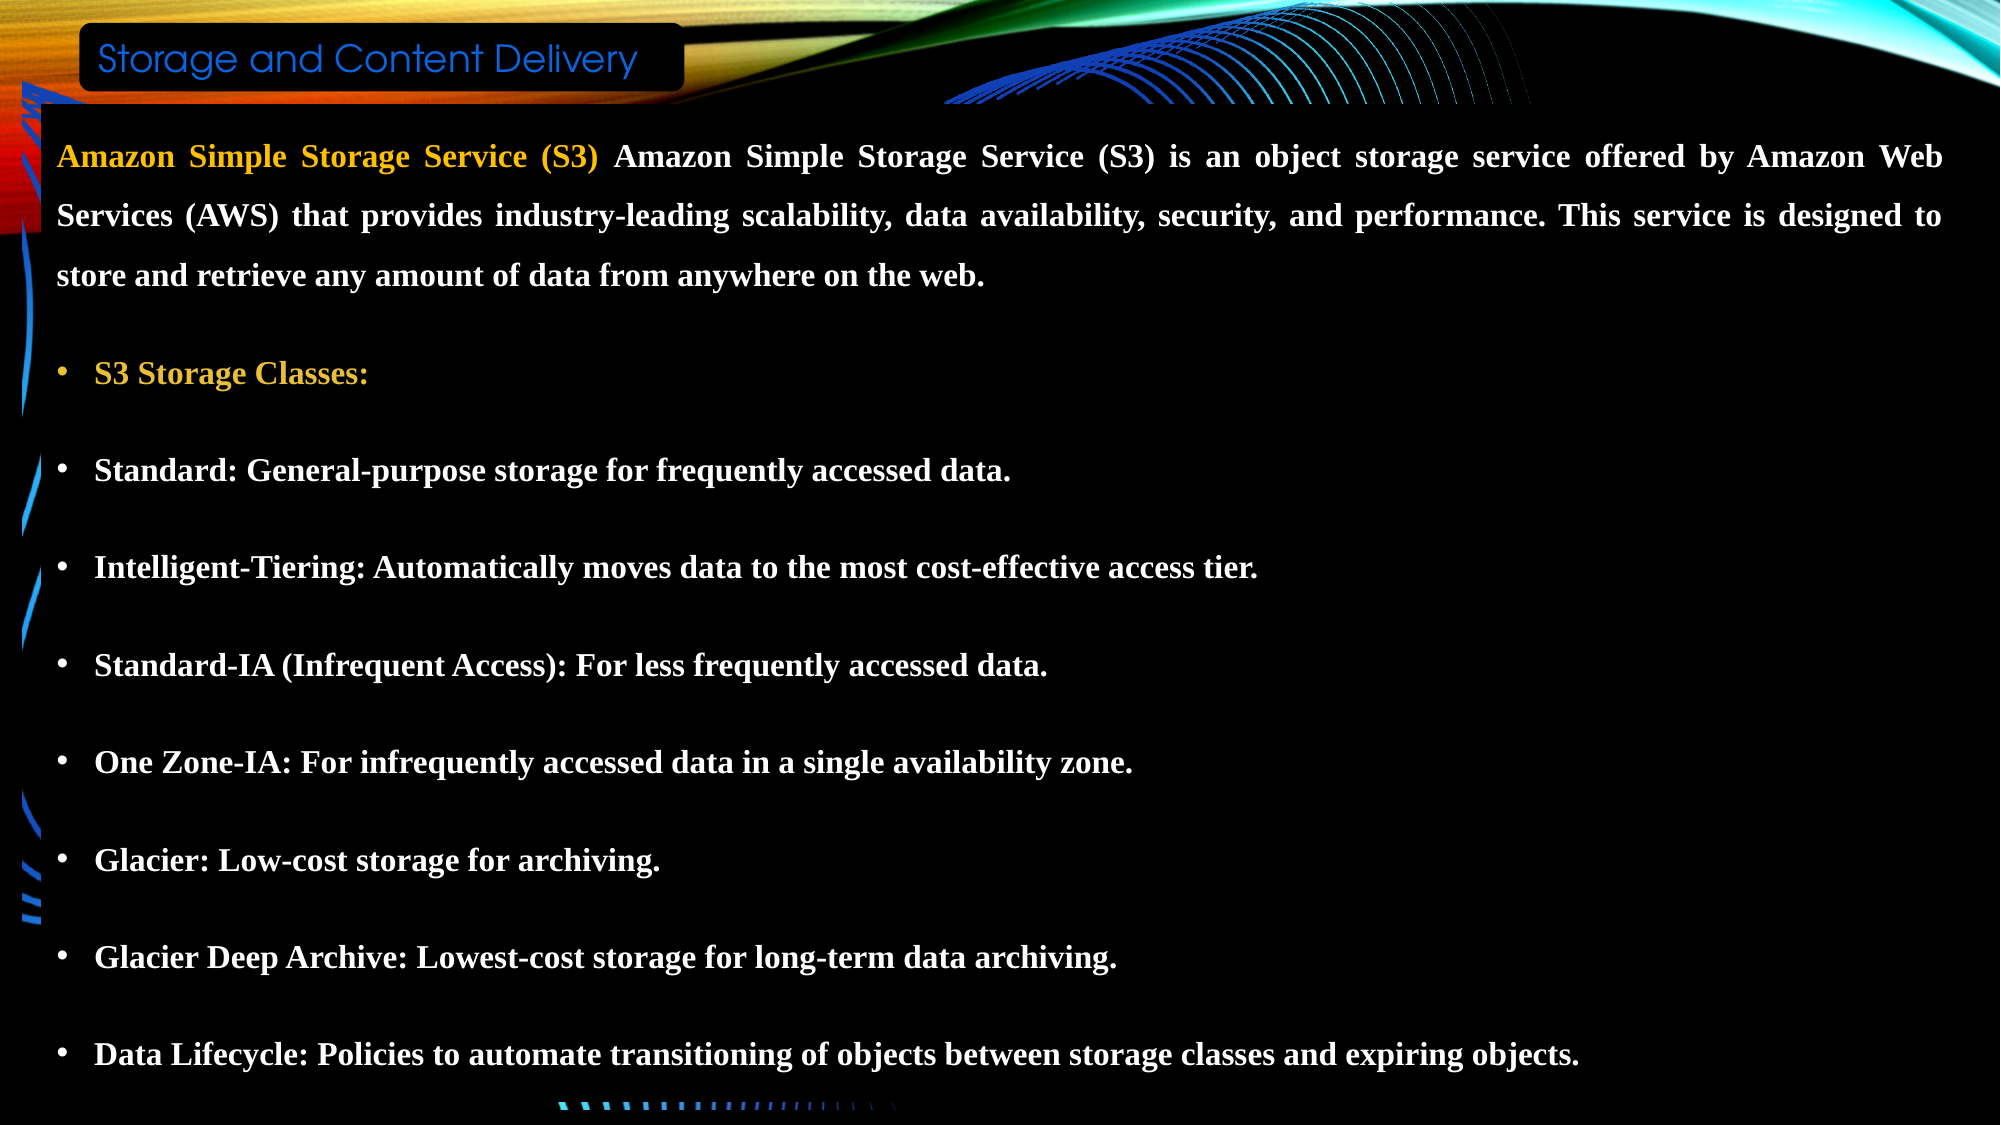

Storage and Content Delivery

Amazon Simple Storage Service (S3) Amazon Simple Storage Service (S3) is an object storage service offered by Amazon Web Services (AWS) that provides industry-leading scalability, data availability, security, and performance. This service is designed to store and retrieve any amount of data from anywhere on the web.
S3 Storage Classes:
Standard: General-purpose storage for frequently accessed data.
Intelligent-Tiering: Automatically moves data to the most cost-effective access tier.
Standard-IA (Infrequent Access): For less frequently accessed data.
One Zone-IA: For infrequently accessed data in a single availability zone.
Glacier: Low-cost storage for archiving.
Glacier Deep Archive: Lowest-cost storage for long-term data archiving.
Data Lifecycle: Policies to automate transitioning of objects between storage classes and expiring objects.